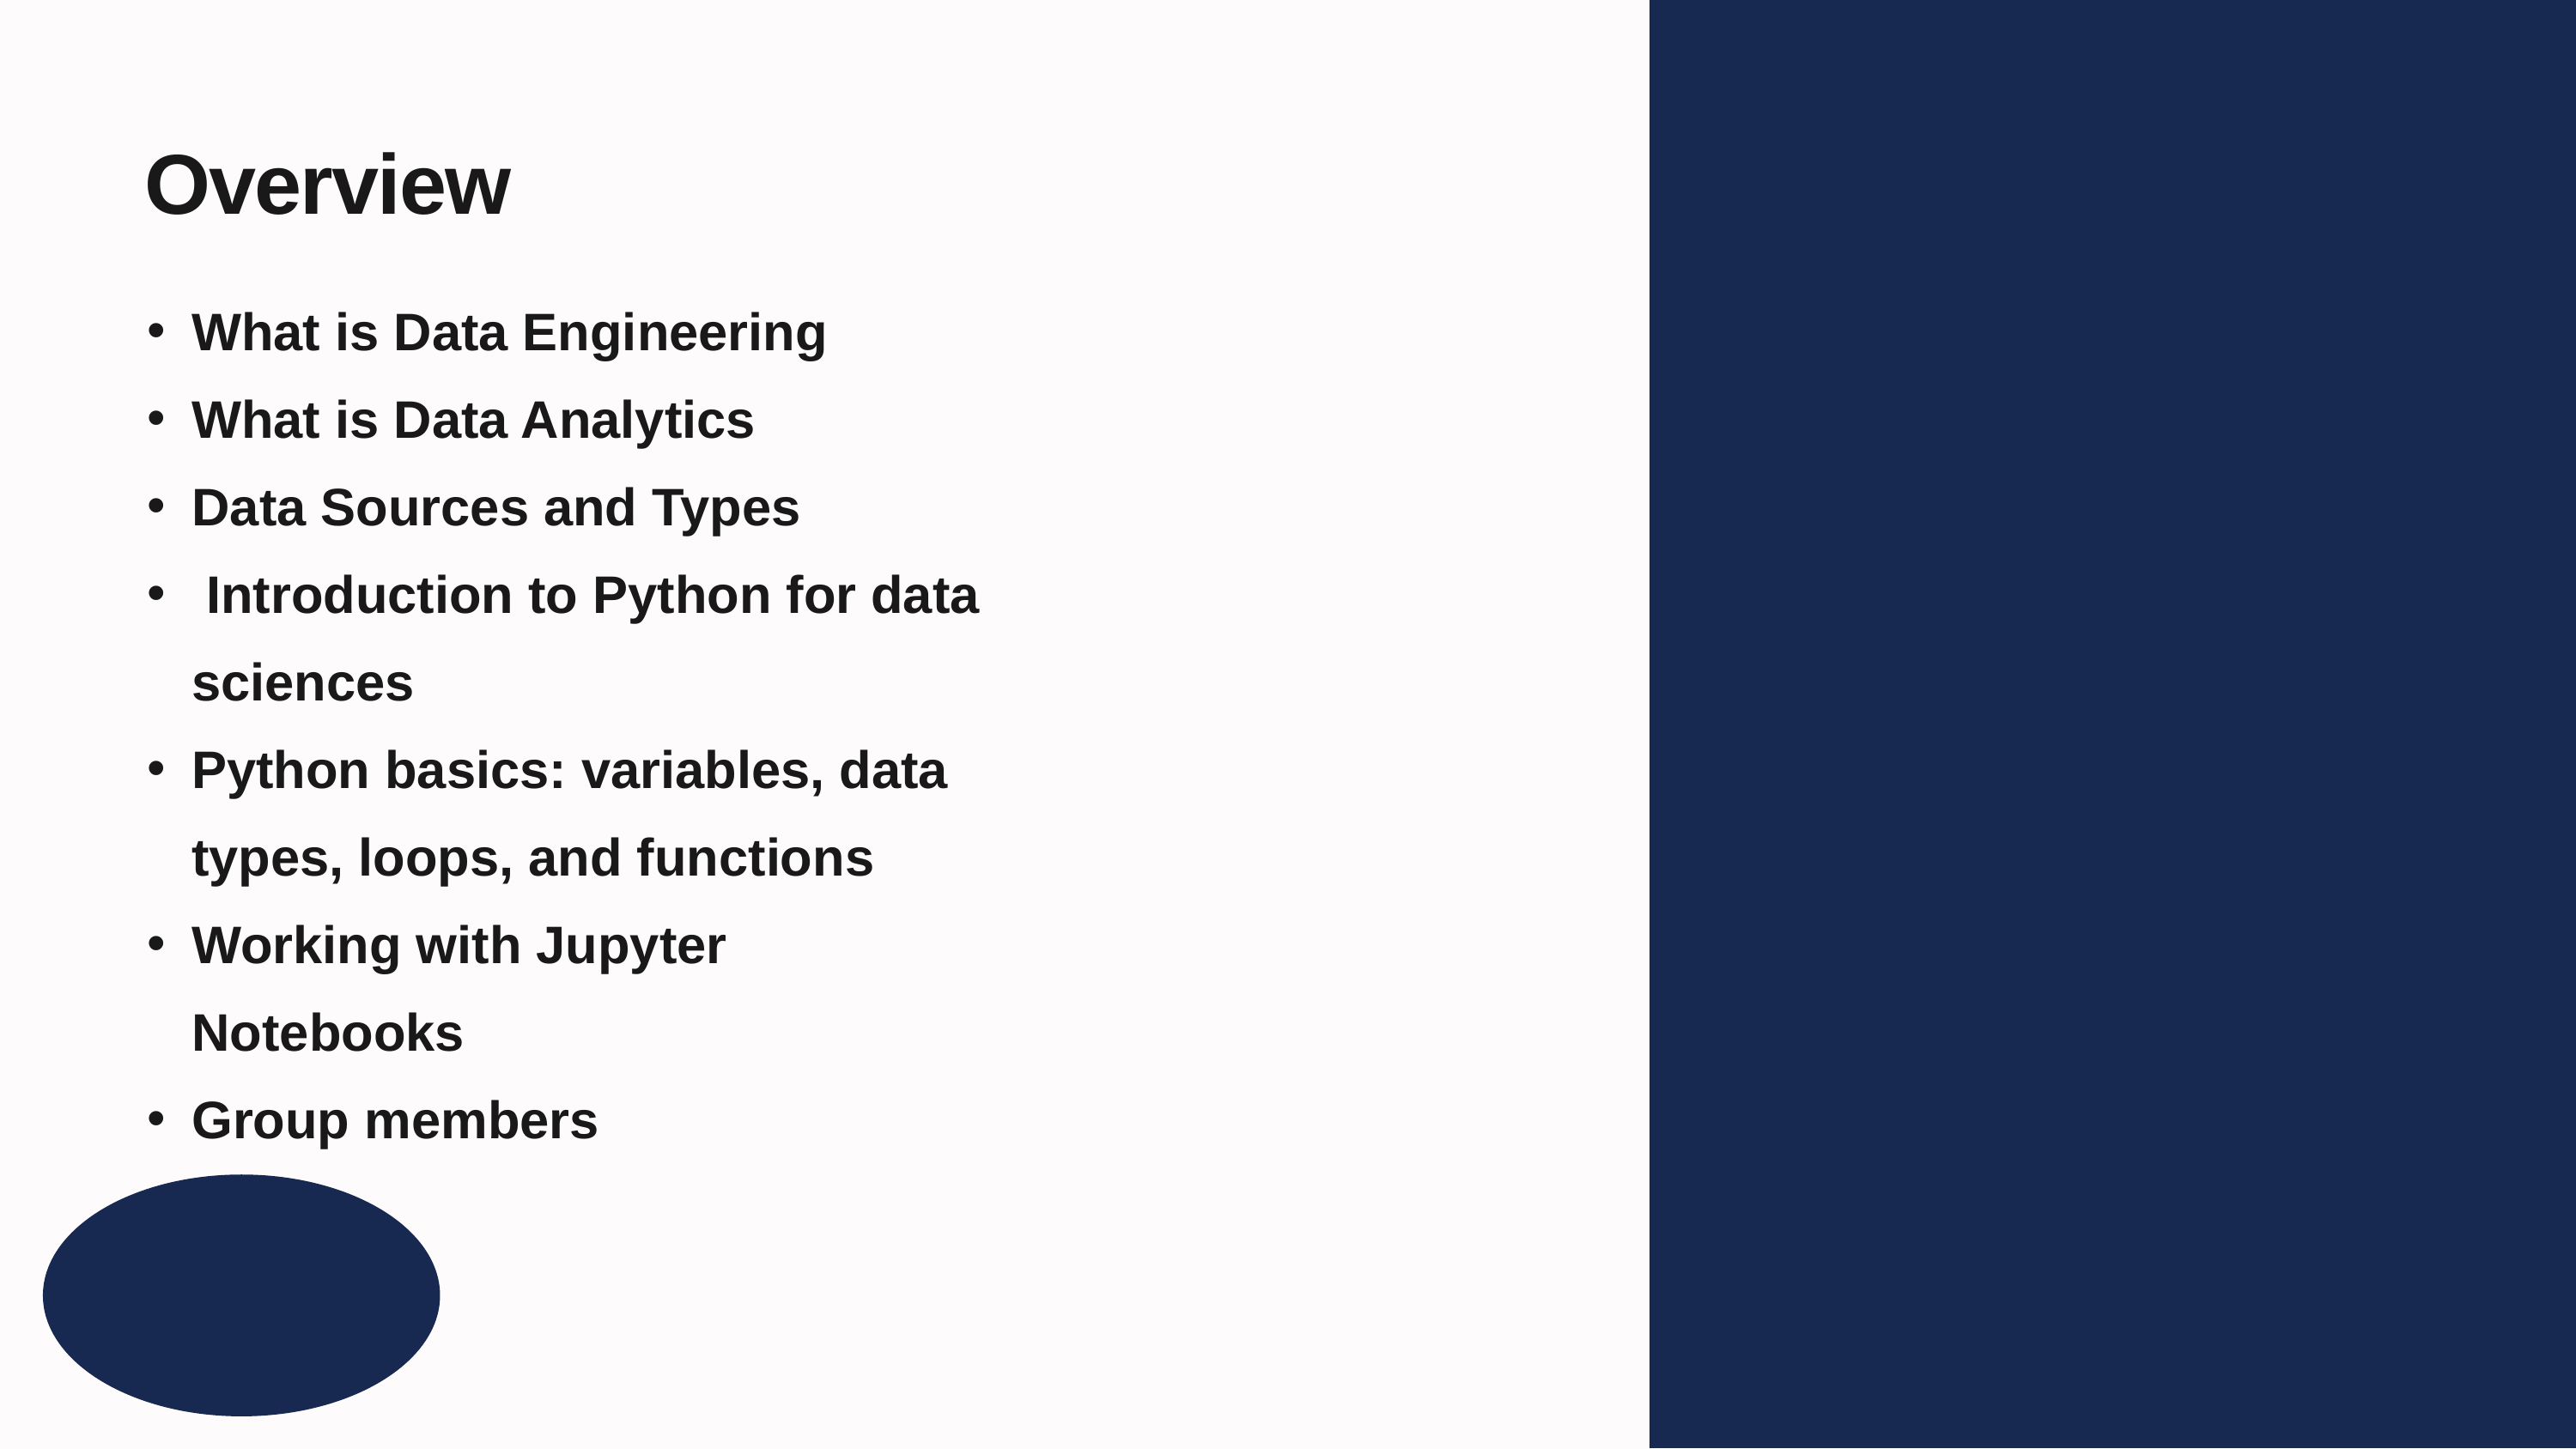

Overview
What is Data Engineering
What is Data Analytics
Data Sources and Types
 Introduction to Python for data sciences
Python basics: variables, data types, loops, and functions
Working with Jupyter Notebooks
Group members